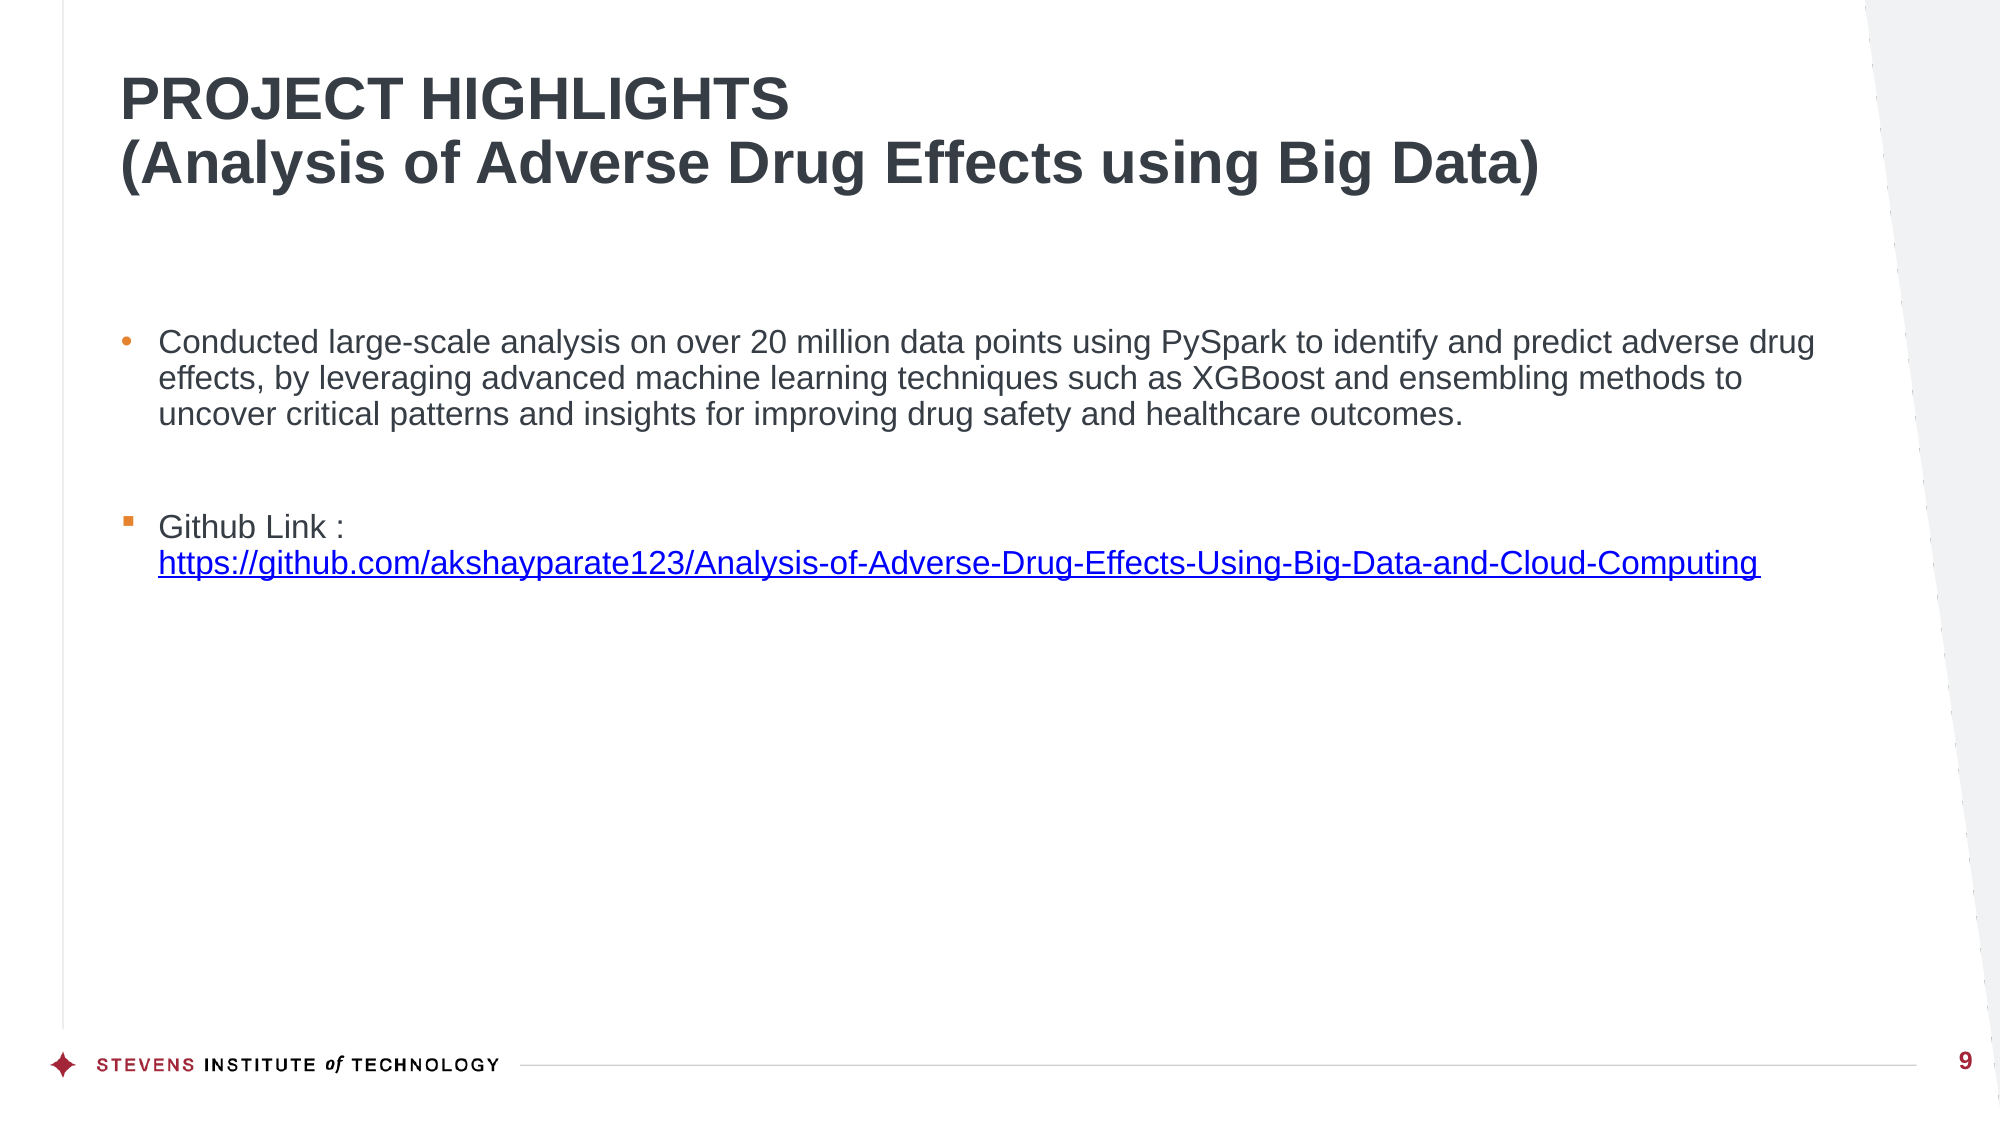

# PROJECT HIGHLIGHTS (Analysis of Adverse Drug Effects using Big Data)

Conducted large-scale analysis on over 20 million data points using PySpark to identify and predict adverse drug effects, by leveraging advanced machine learning techniques such as XGBoost and ensembling methods to uncover critical patterns and insights for improving drug safety and healthcare outcomes.

Github Link : https://github.com/akshayparate123/Analysis-of-Adverse-Drug-Effects-Using-Big-Data-and-Cloud-Computing

9